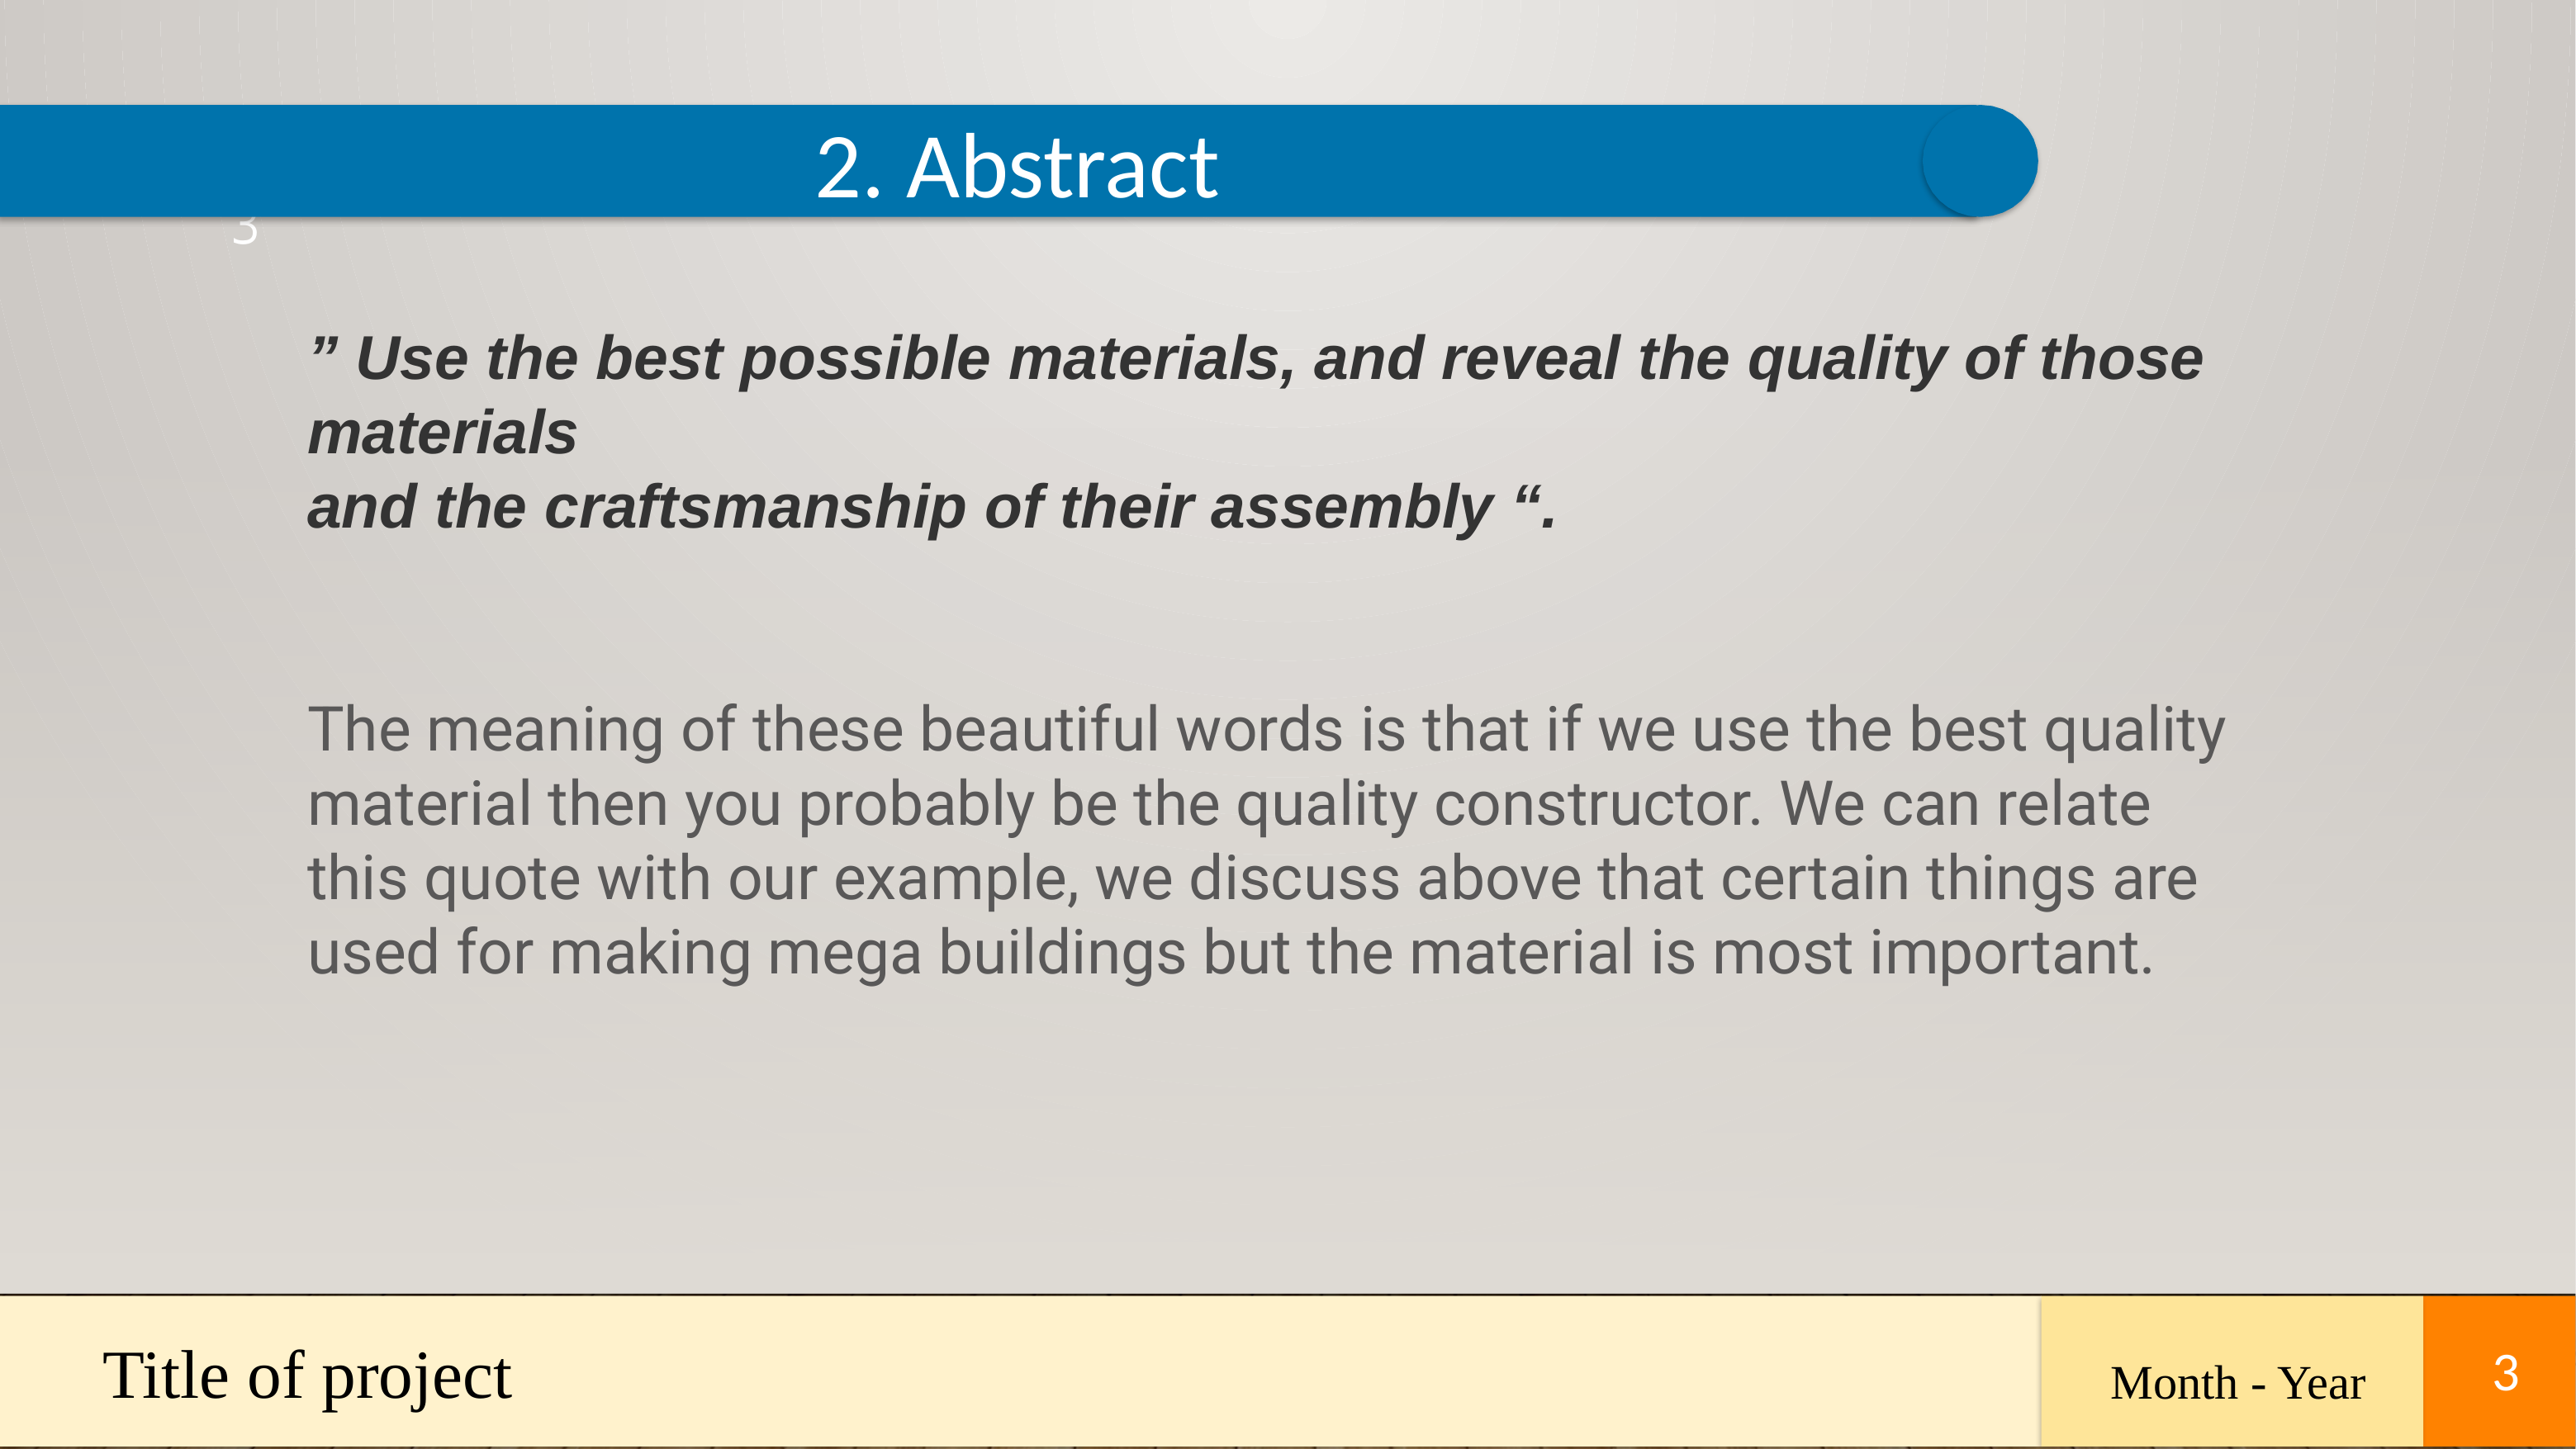

2. Abstract

3
” Use the best possible materials, and reveal the quality of those materials
and the craftsmanship of their assembly “.

The meaning of these beautiful words is that if we use the best quality material then you probably be the quality constructor. We can relate this quote with our example, we discuss above that certain things are used for making mega buildings but the material is most important.

Title of project
3
Month - Year